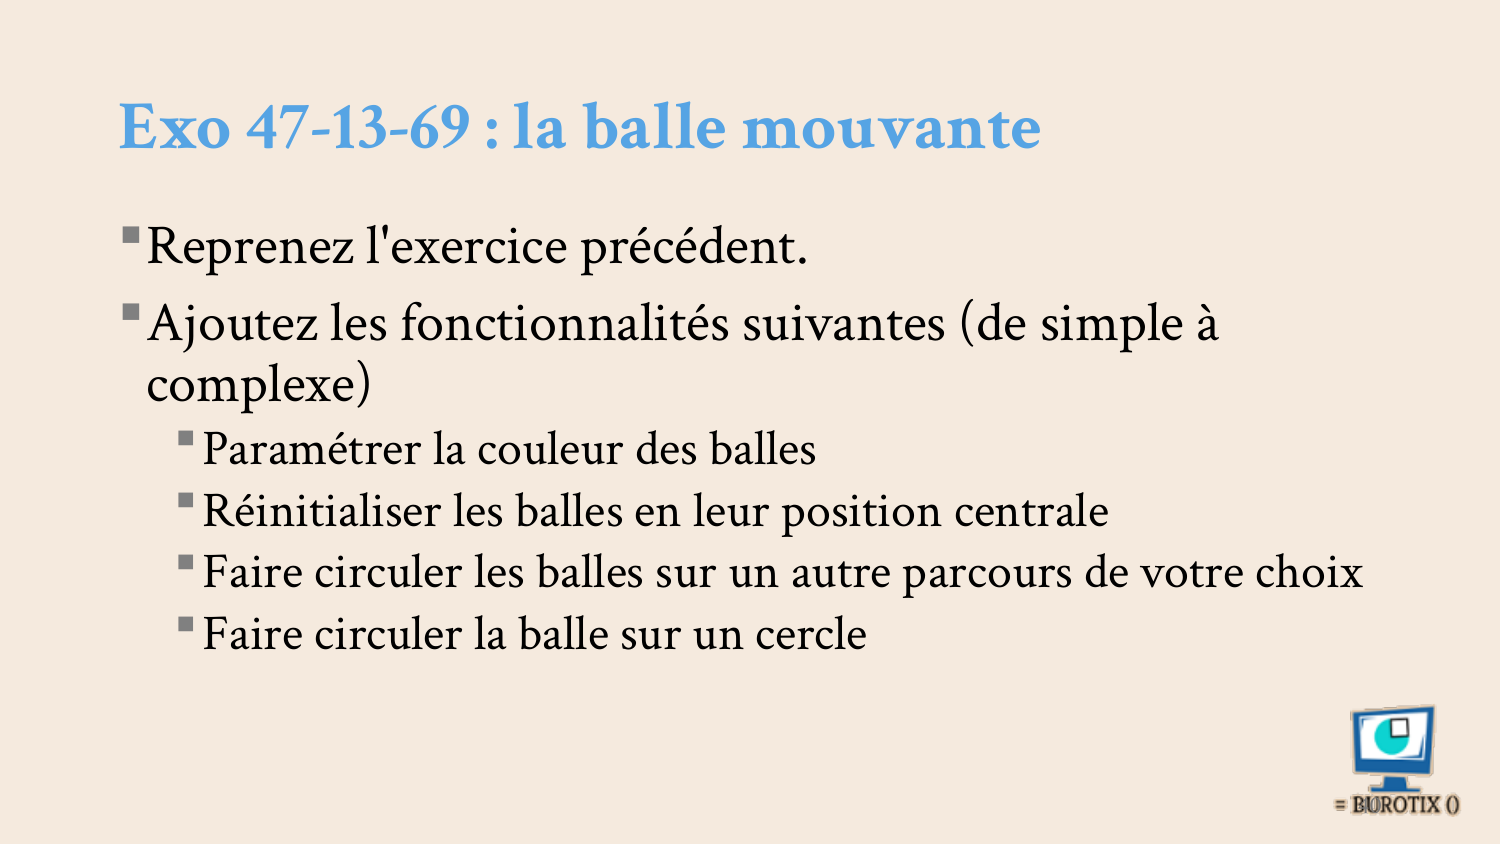

# Exo 47-13-69 : la balle mouvante
Reprenez l'exercice précédent.
Ajoutez les fonctionnalités suivantes (de simple à complexe)
Paramétrer la couleur des balles
Réinitialiser les balles en leur position centrale
Faire circuler les balles sur un autre parcours de votre choix
Faire circuler la balle sur un cercle
40